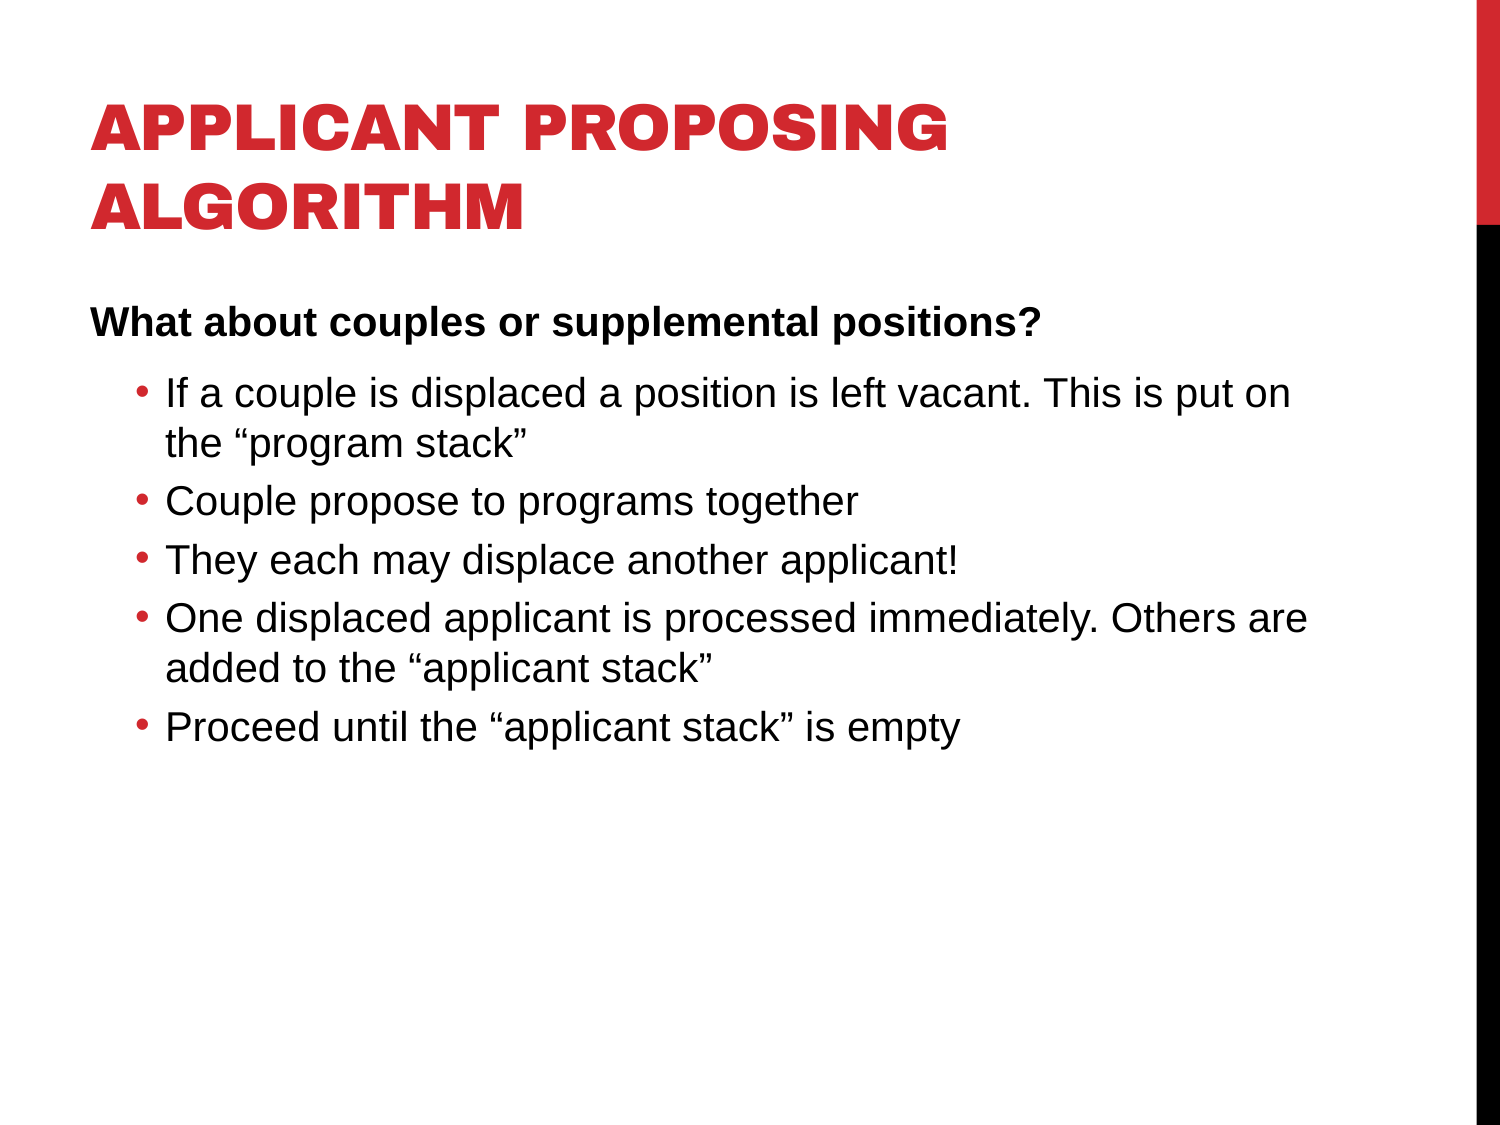

# Applicant Proposing Algorithm
What about couples or supplemental positions?
If a couple is displaced a position is left vacant. This is put on the “program stack”
Couple propose to programs together
They each may displace another applicant!
One displaced applicant is processed immediately. Others are added to the “applicant stack”
Proceed until the “applicant stack” is empty